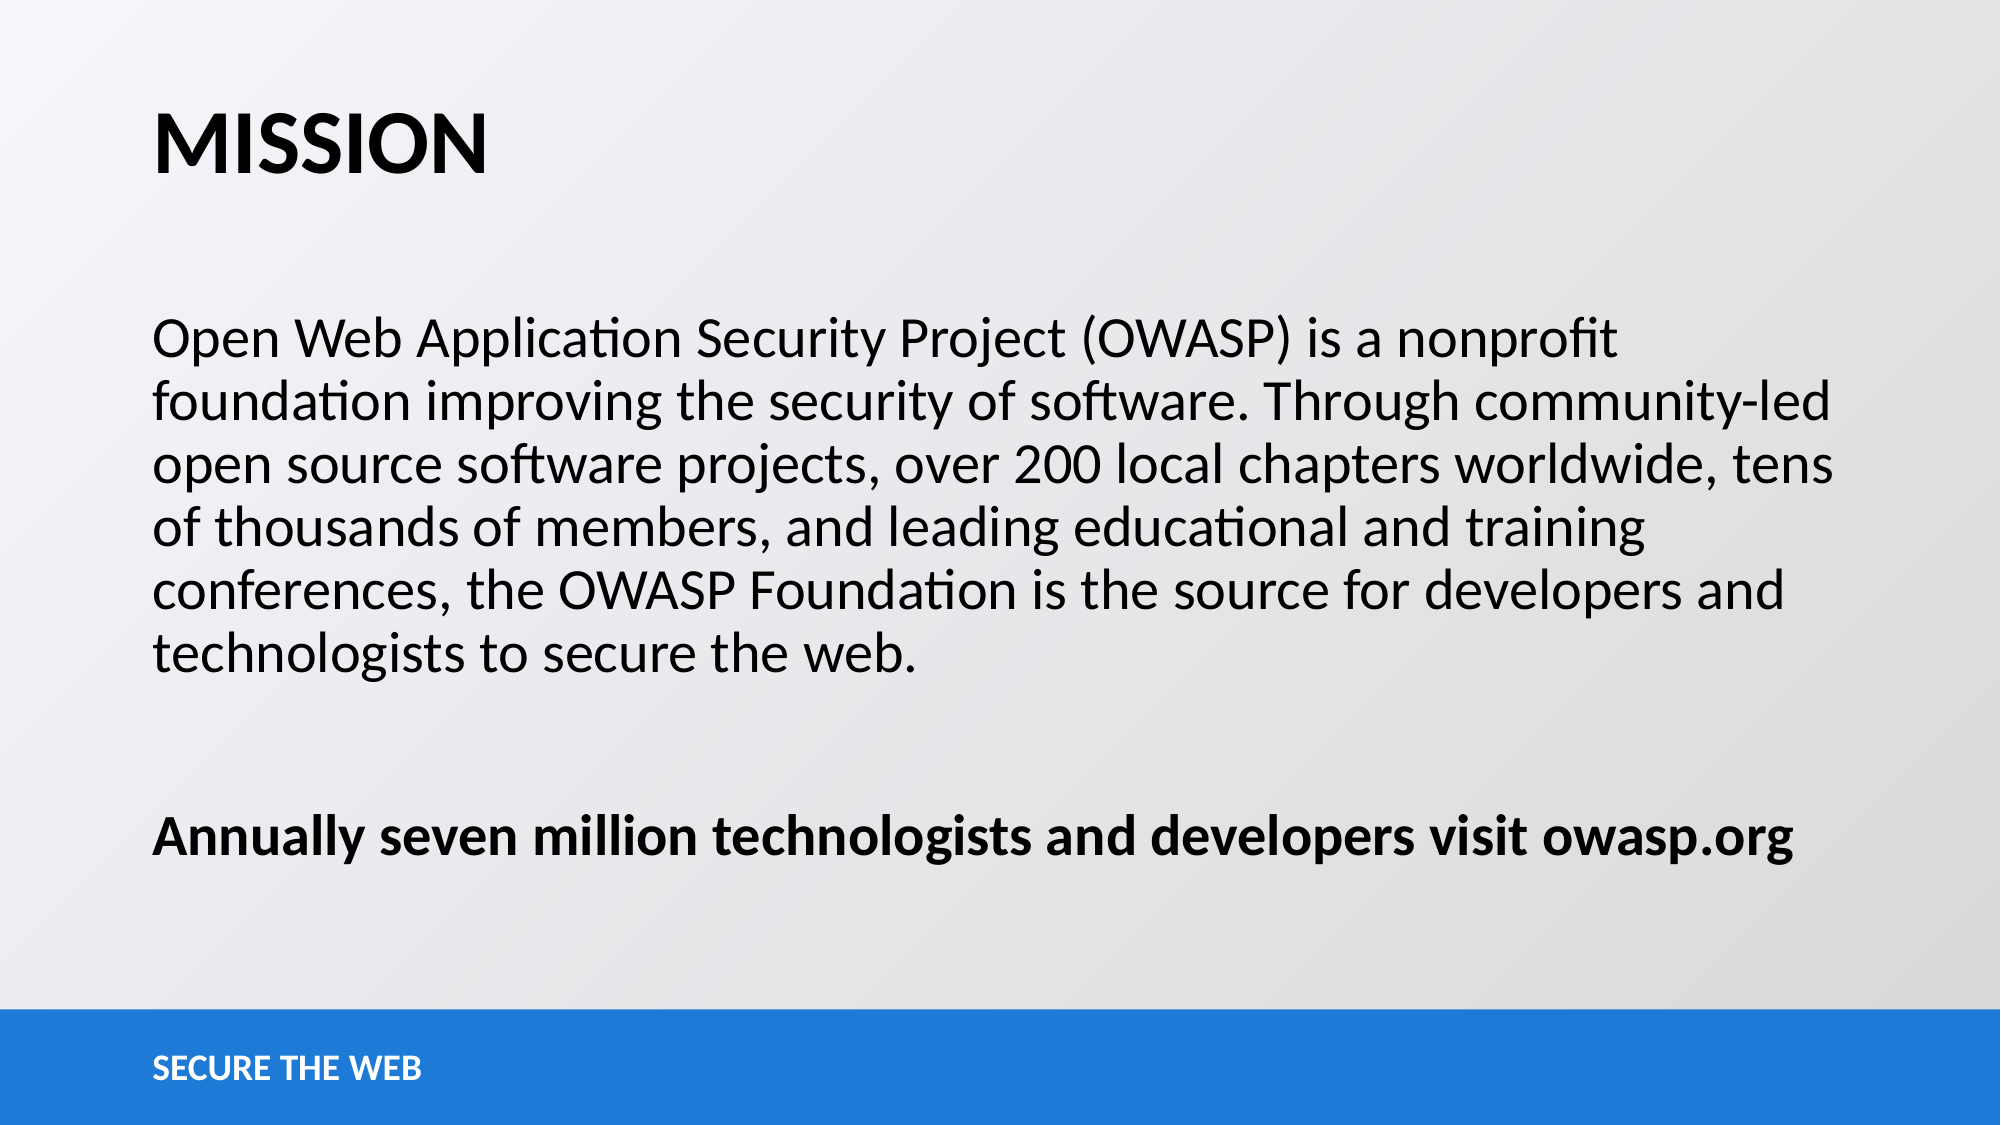

# MISSION
Open Web Application Security Project (OWASP) is a nonprofit foundation improving the security of software. Through community-led open source software projects, over 200 local chapters worldwide, tens of thousands of members, and leading educational and training conferences, the OWASP Foundation is the source for developers and technologists to secure the web.
Annually seven million technologists and developers visit owasp.org